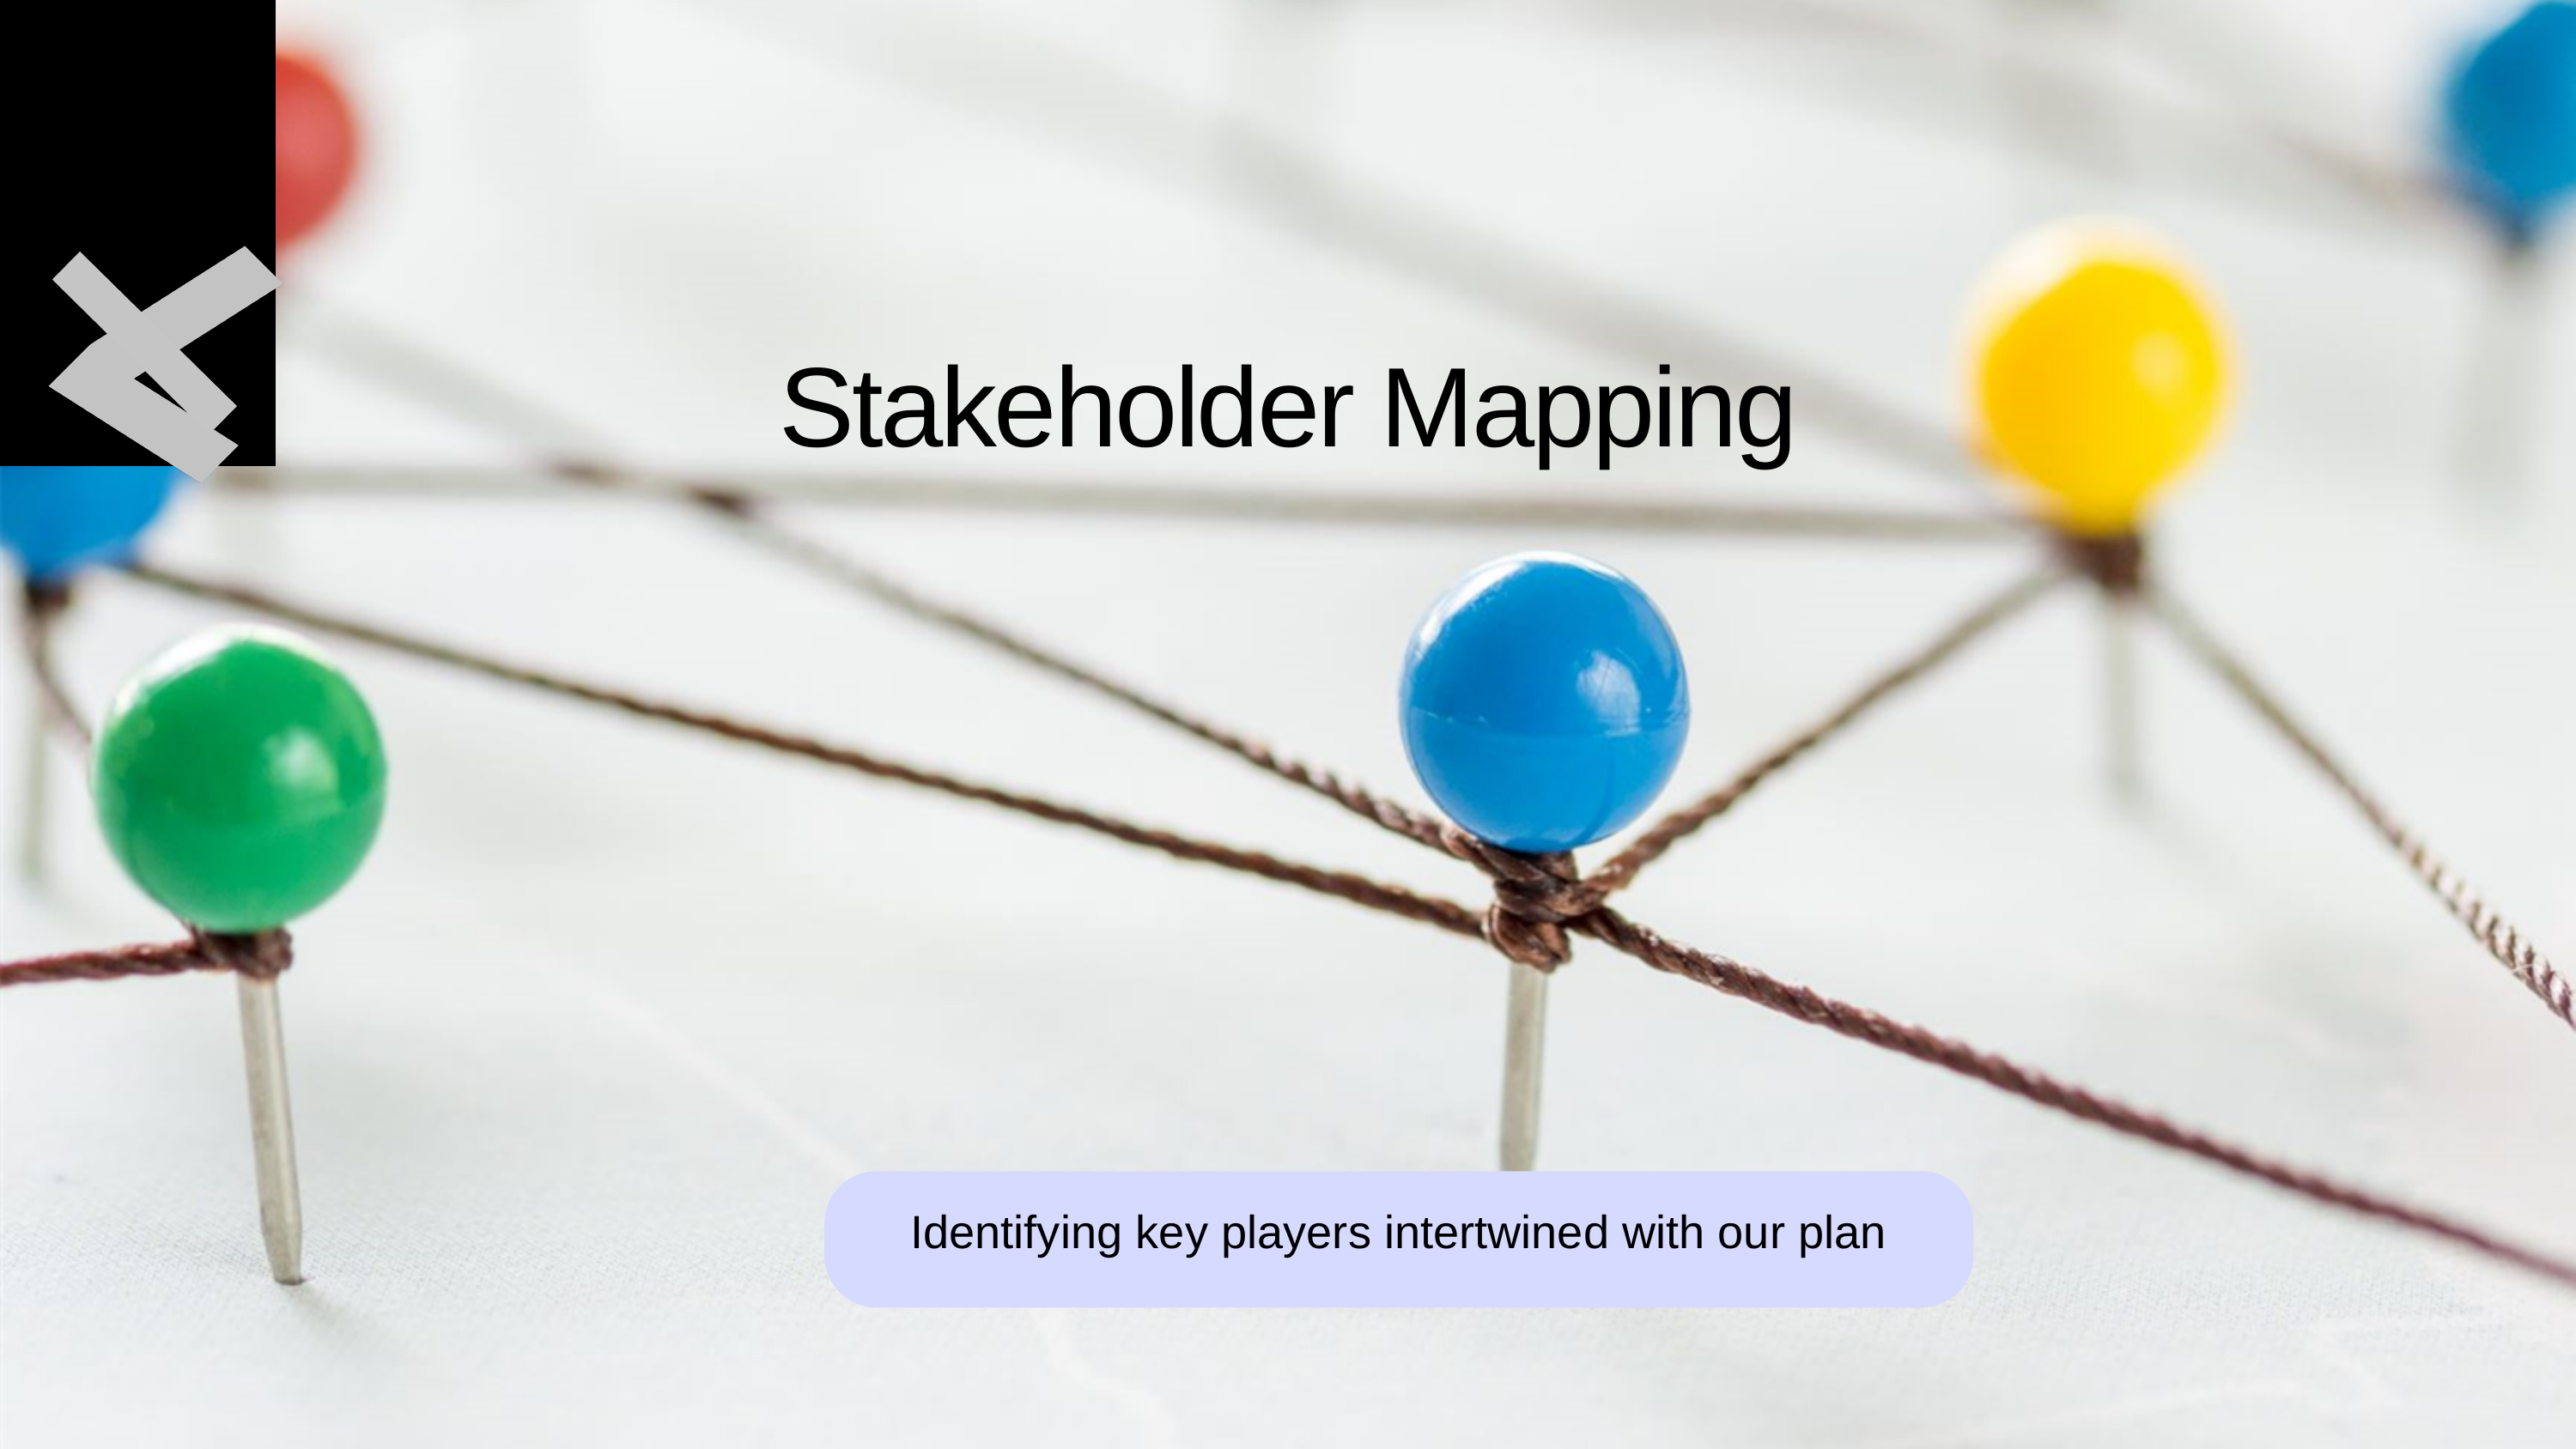

Stakeholder Mapping

Identifying key players intertwined with our plan